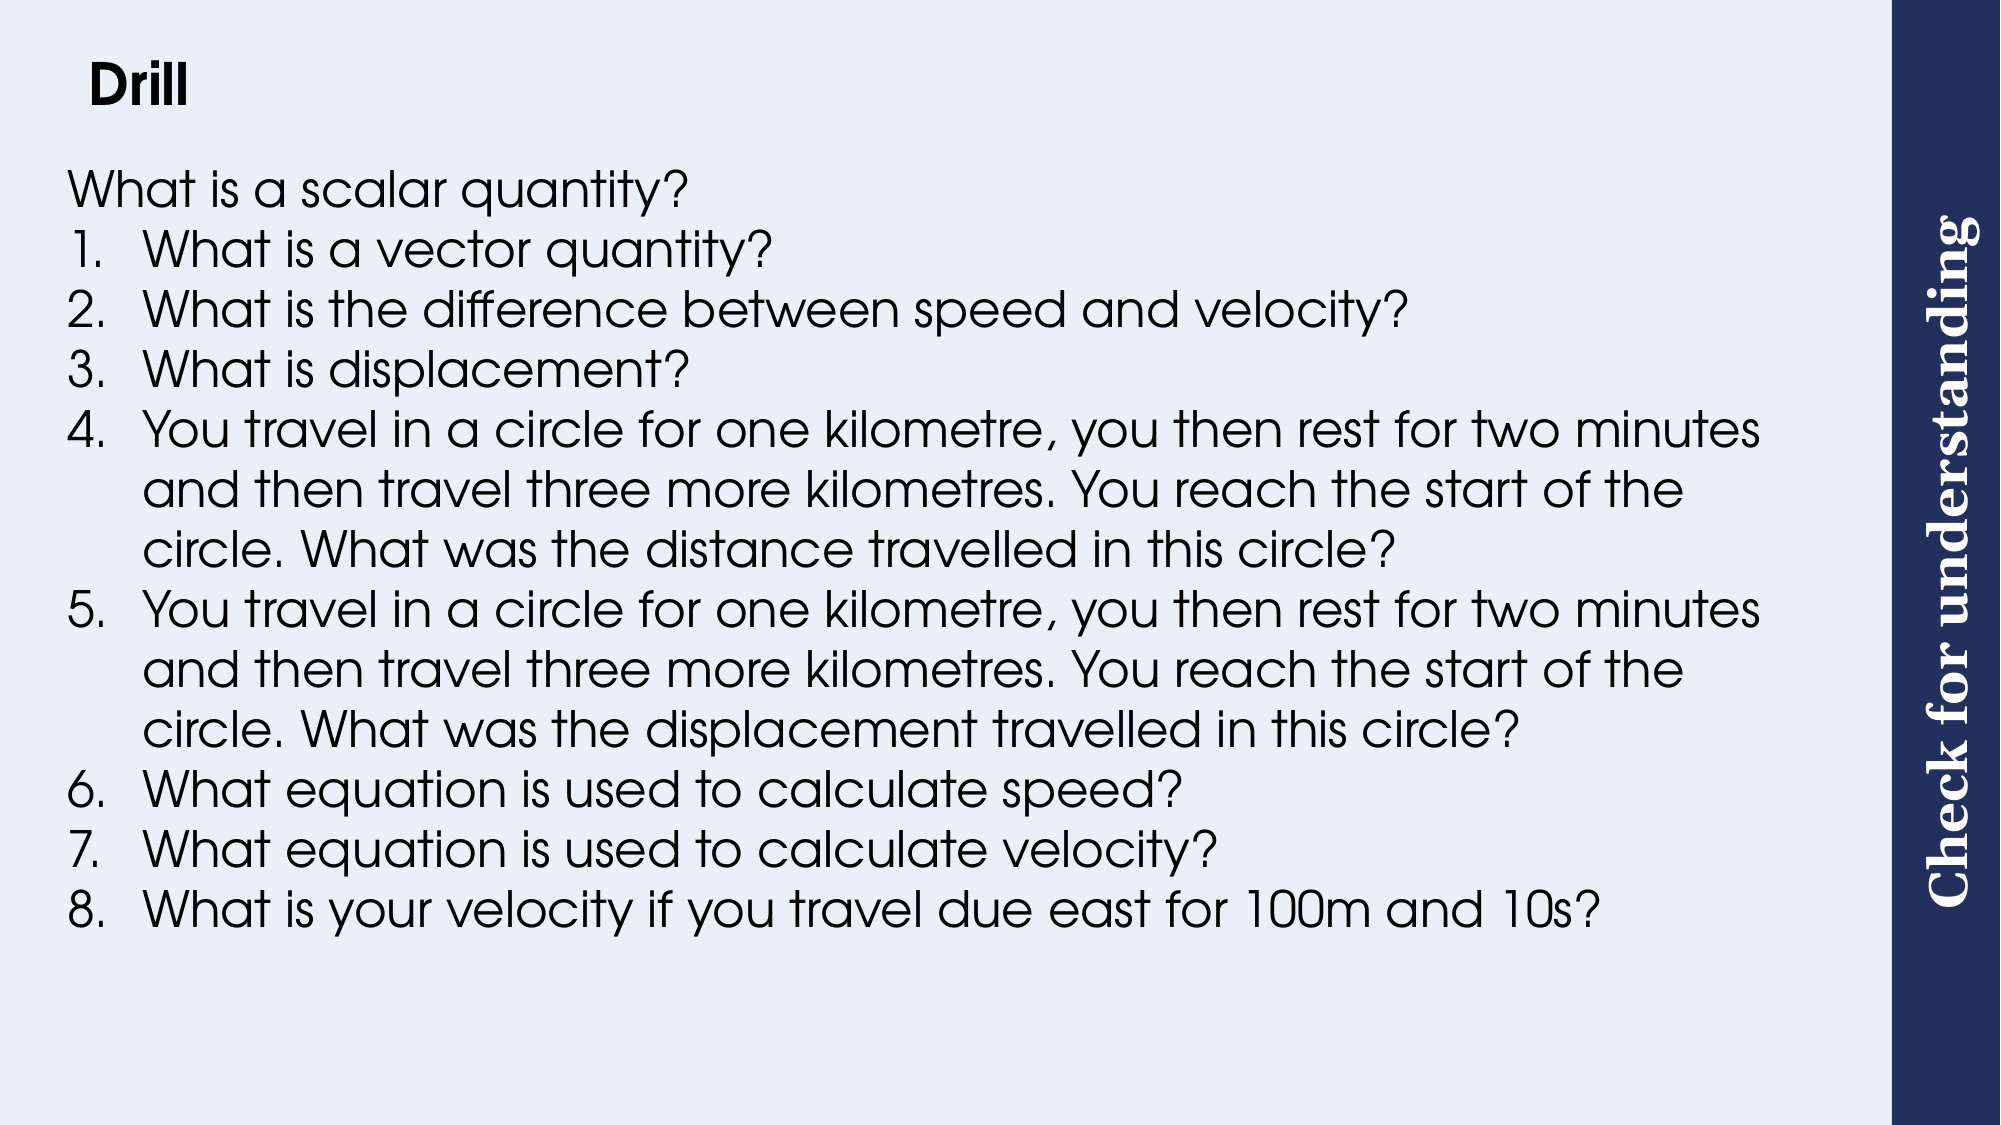

# Drill
What is a scalar quantity?
What is a vector quantity?
What is the difference between speed and velocity?
What is displacement?
You travel in a circle for one kilometre, you then rest for two minutes and then travel three more kilometres. You reach the start of the circle. What was the distance travelled in this circle?
You travel in a circle for one kilometre, you then rest for two minutes and then travel three more kilometres. You reach the start of the circle. What was the displacement travelled in this circle?
What equation is used to calculate speed?
What equation is used to calculate velocity?
What is your velocity if you travel due east for 100m and 10s?